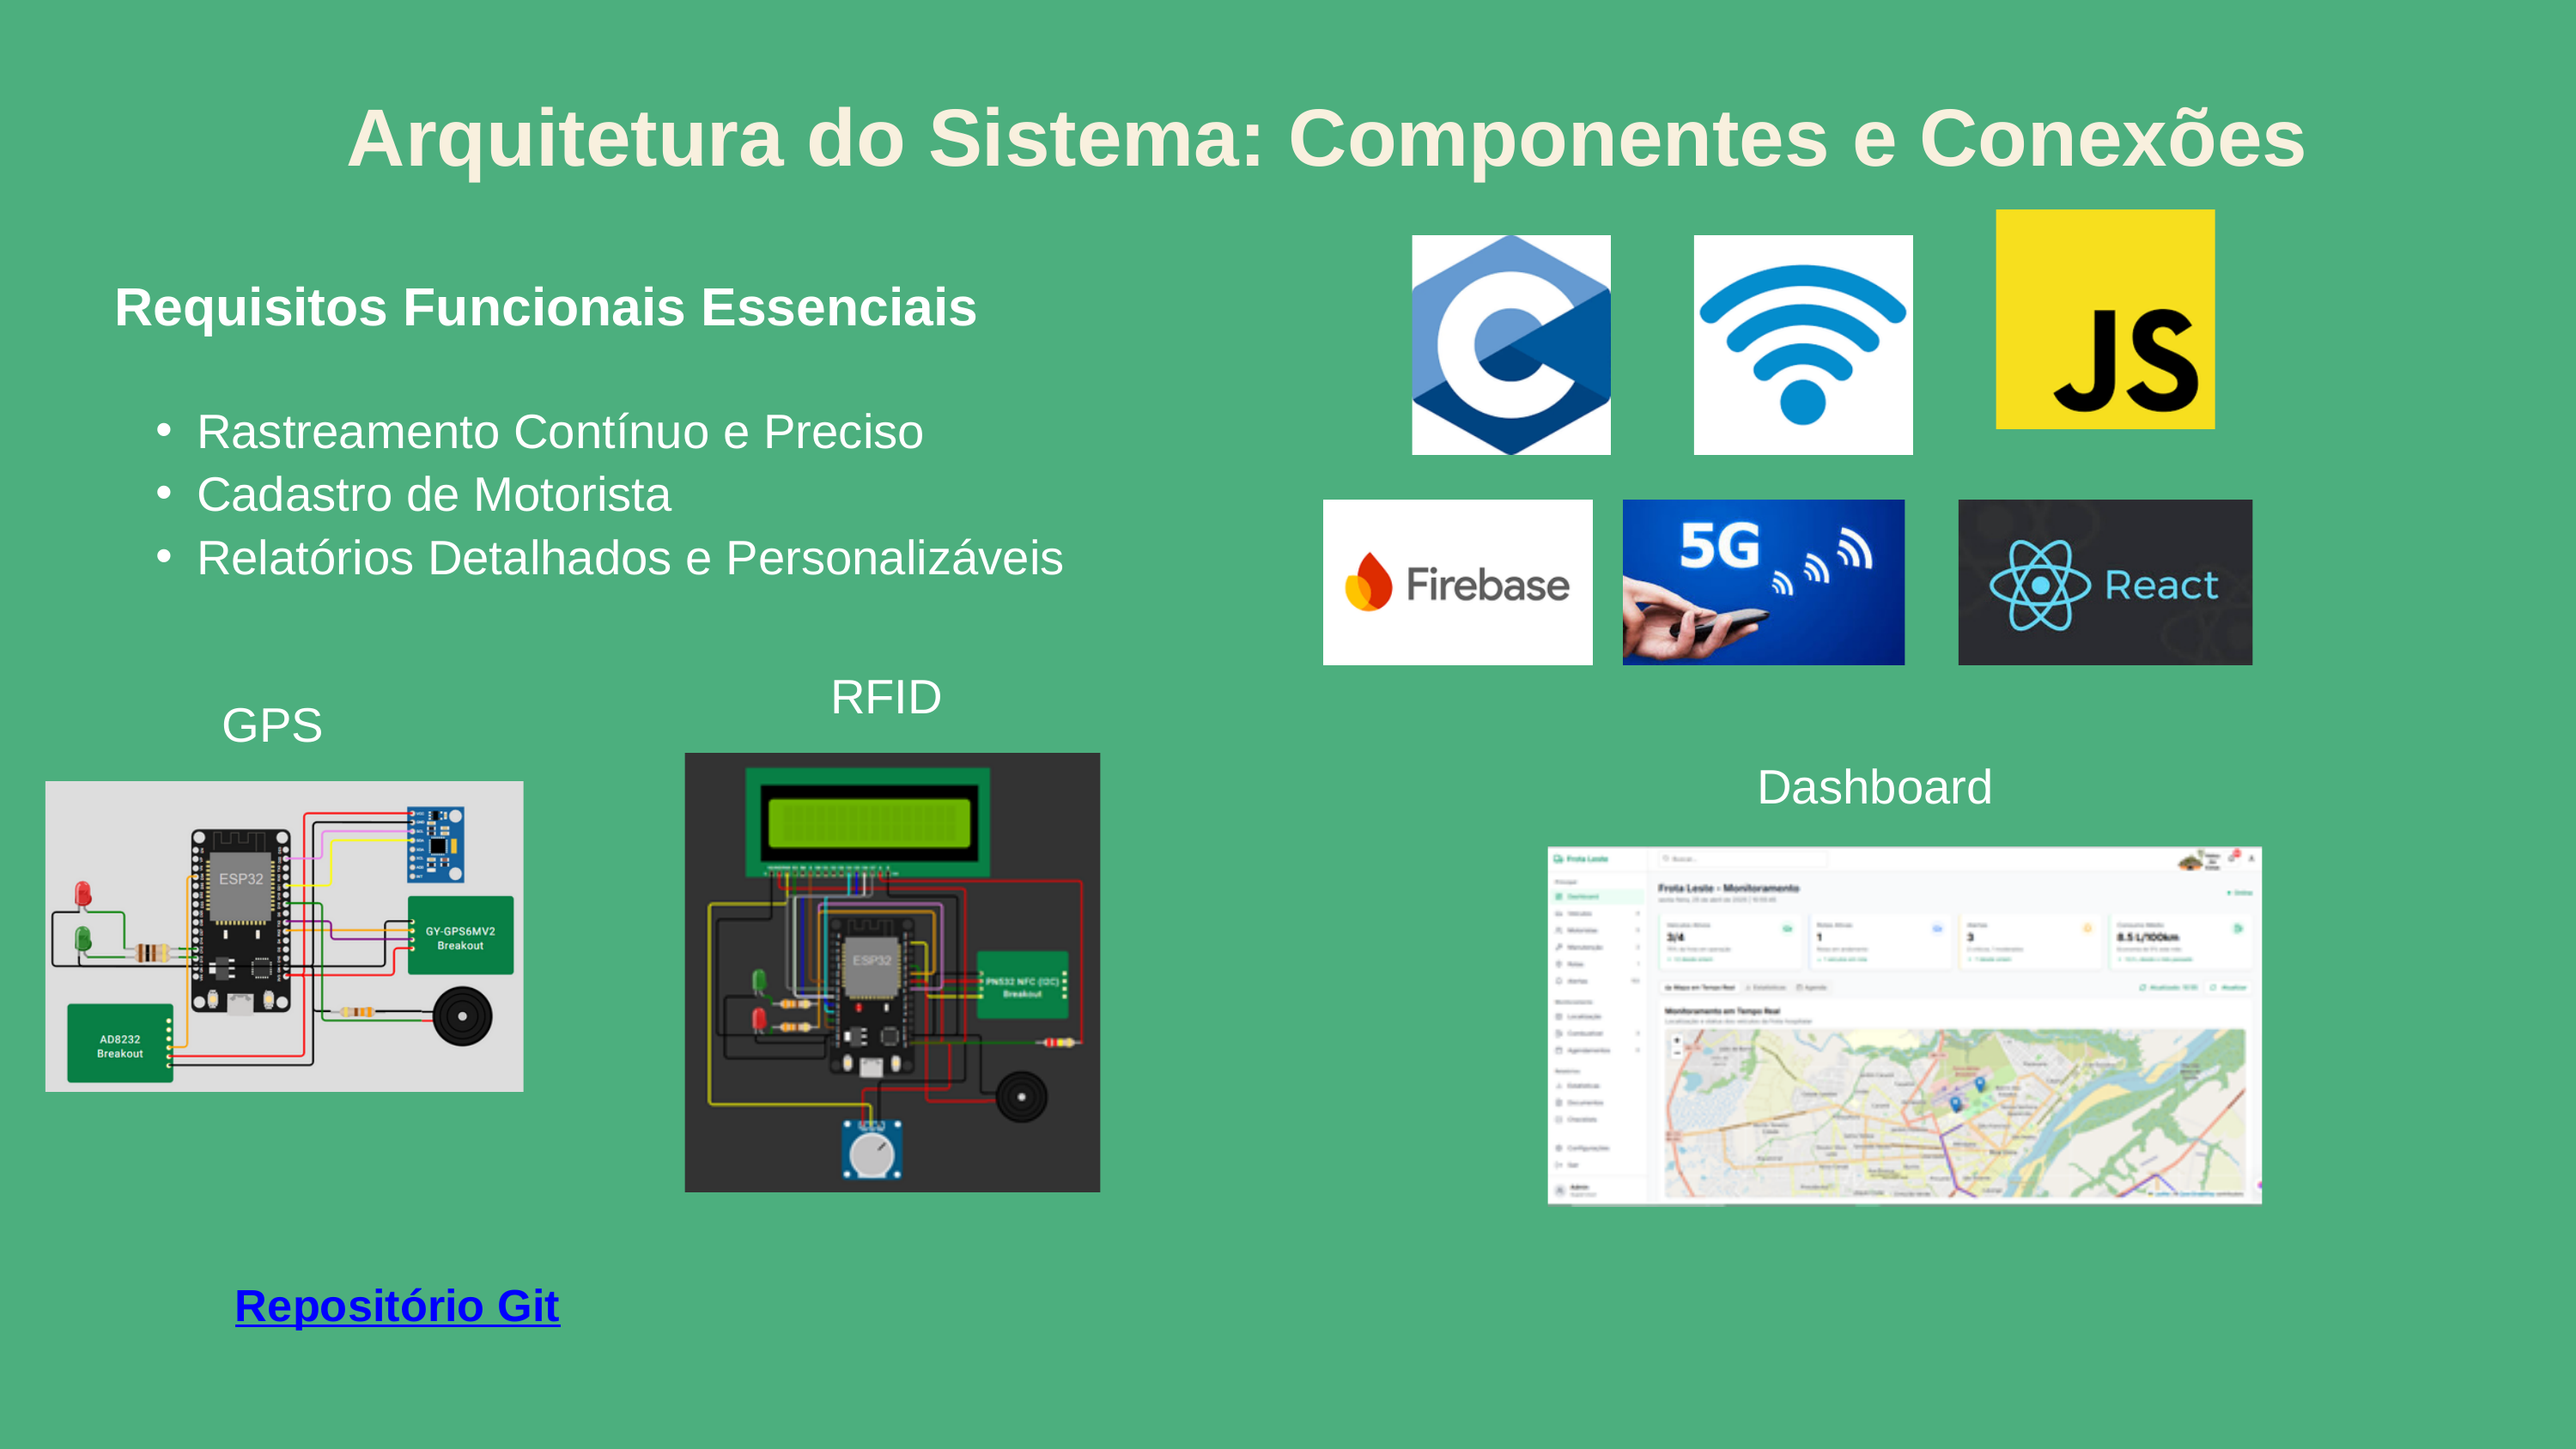

Arquitetura do Sistema: Componentes e Conexões

Requisitos Funcionais Essenciais

Rastreamento Contínuo e Preciso
Cadastro de Motorista
Relatórios Detalhados e Personalizáveis

RFID
GPS

Dashboard

Repositório Git